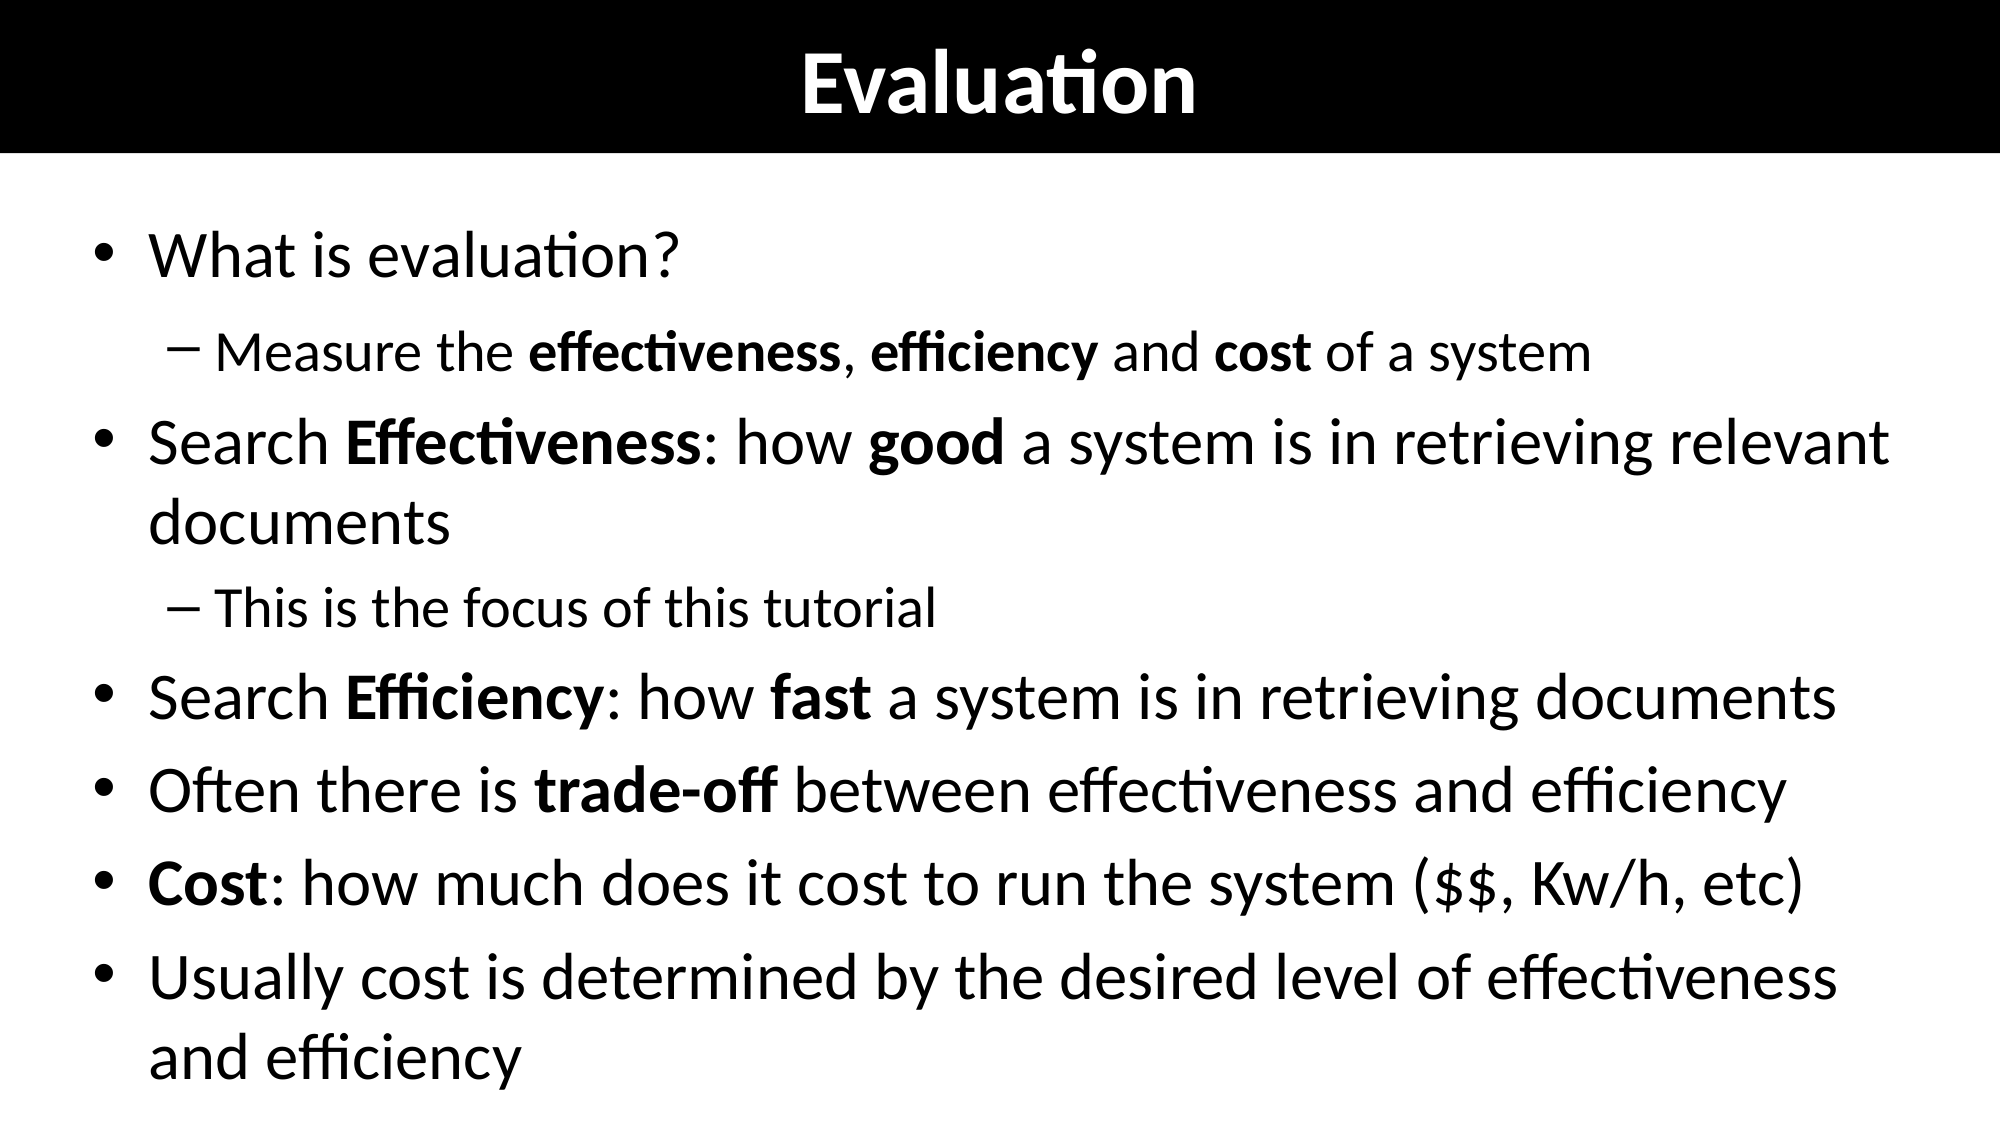

# Evaluation
What is evaluation?
Measure the effectiveness, efficiency and cost of a system
Search Effectiveness: how good a system is in retrieving relevant documents
This is the focus of this tutorial
Search Efficiency: how fast a system is in retrieving documents
Often there is trade-off between effectiveness and efficiency
Cost: how much does it cost to run the system ($$, Kw/h, etc)
Usually cost is determined by the desired level of effectiveness and efficiency